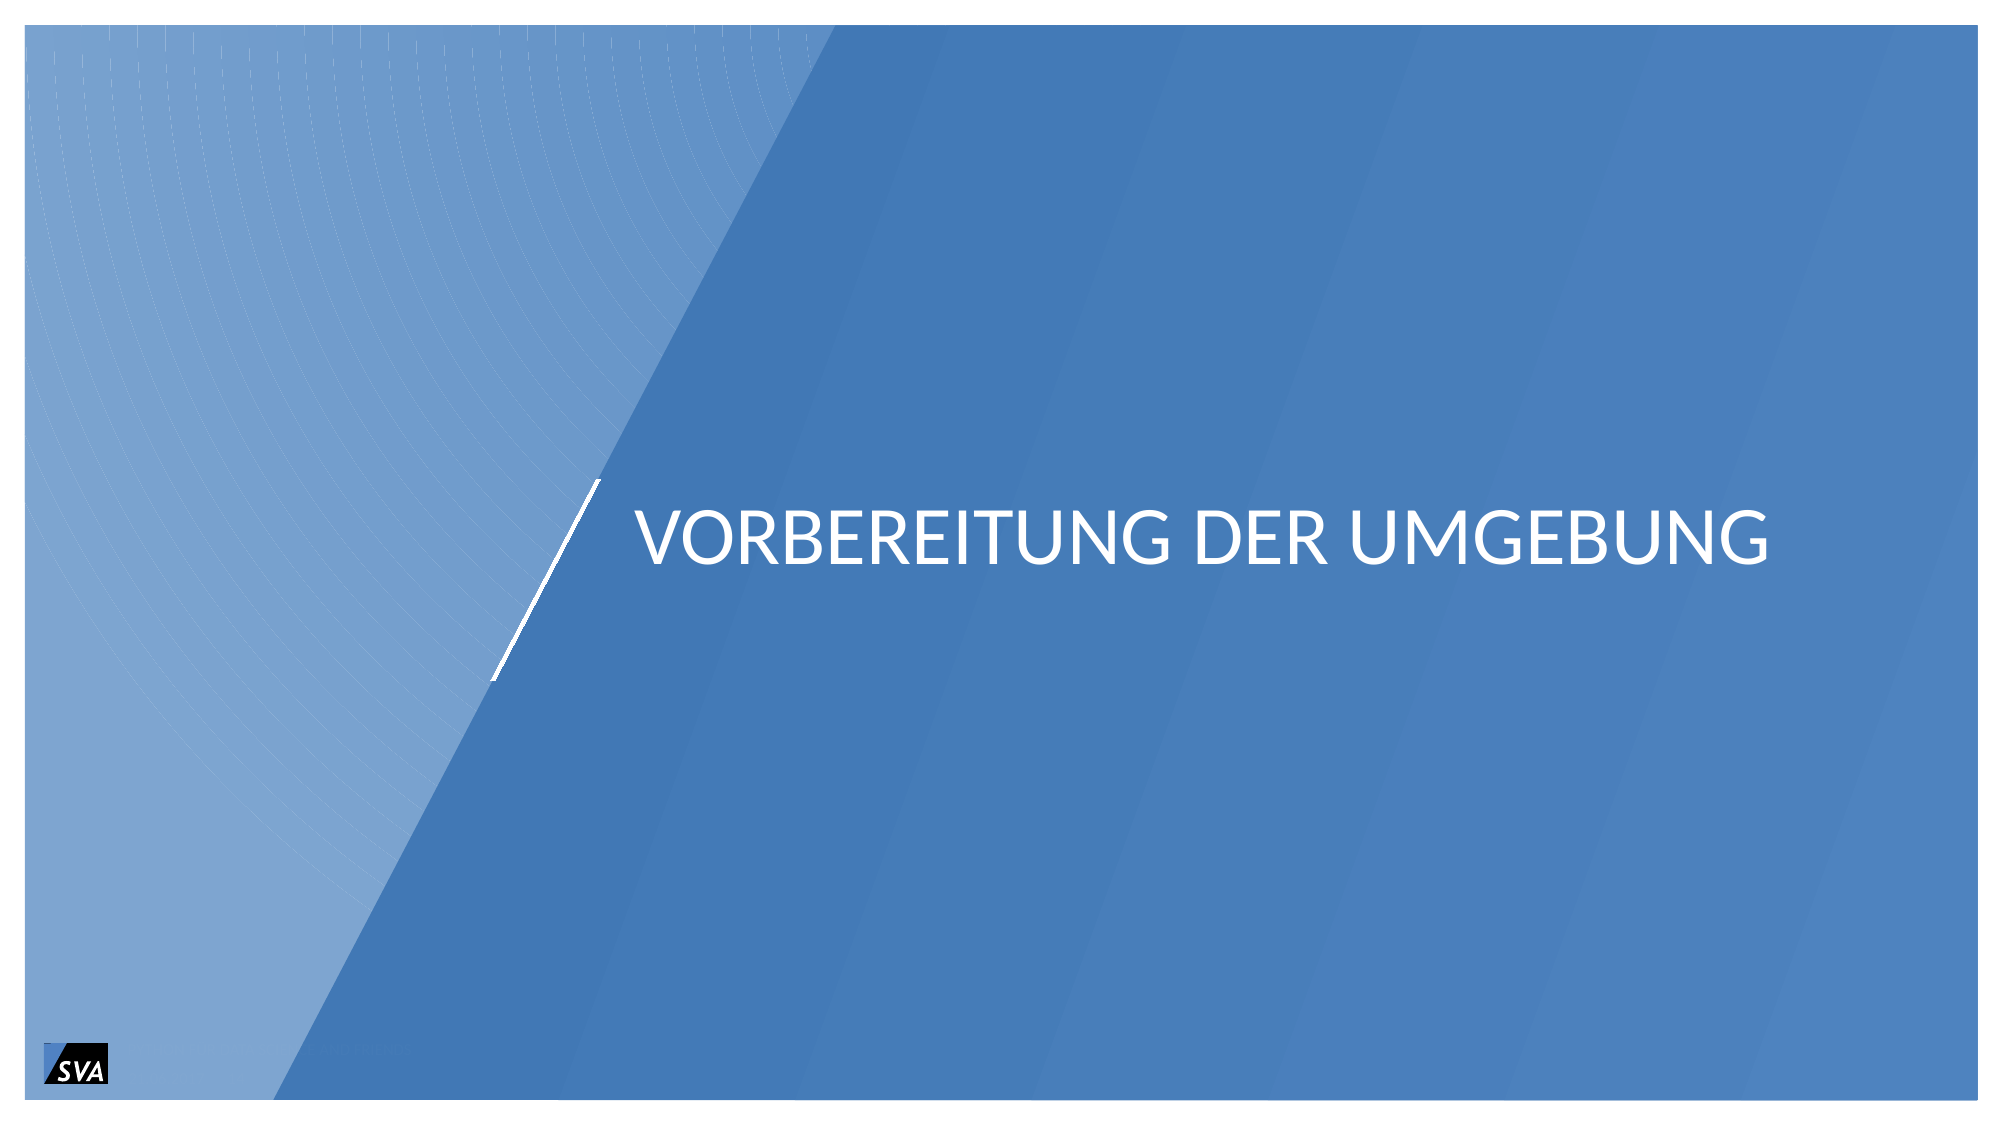

# Vorbereitung der Umgebung
Python für Data Science and Friends
21.06.2017
14